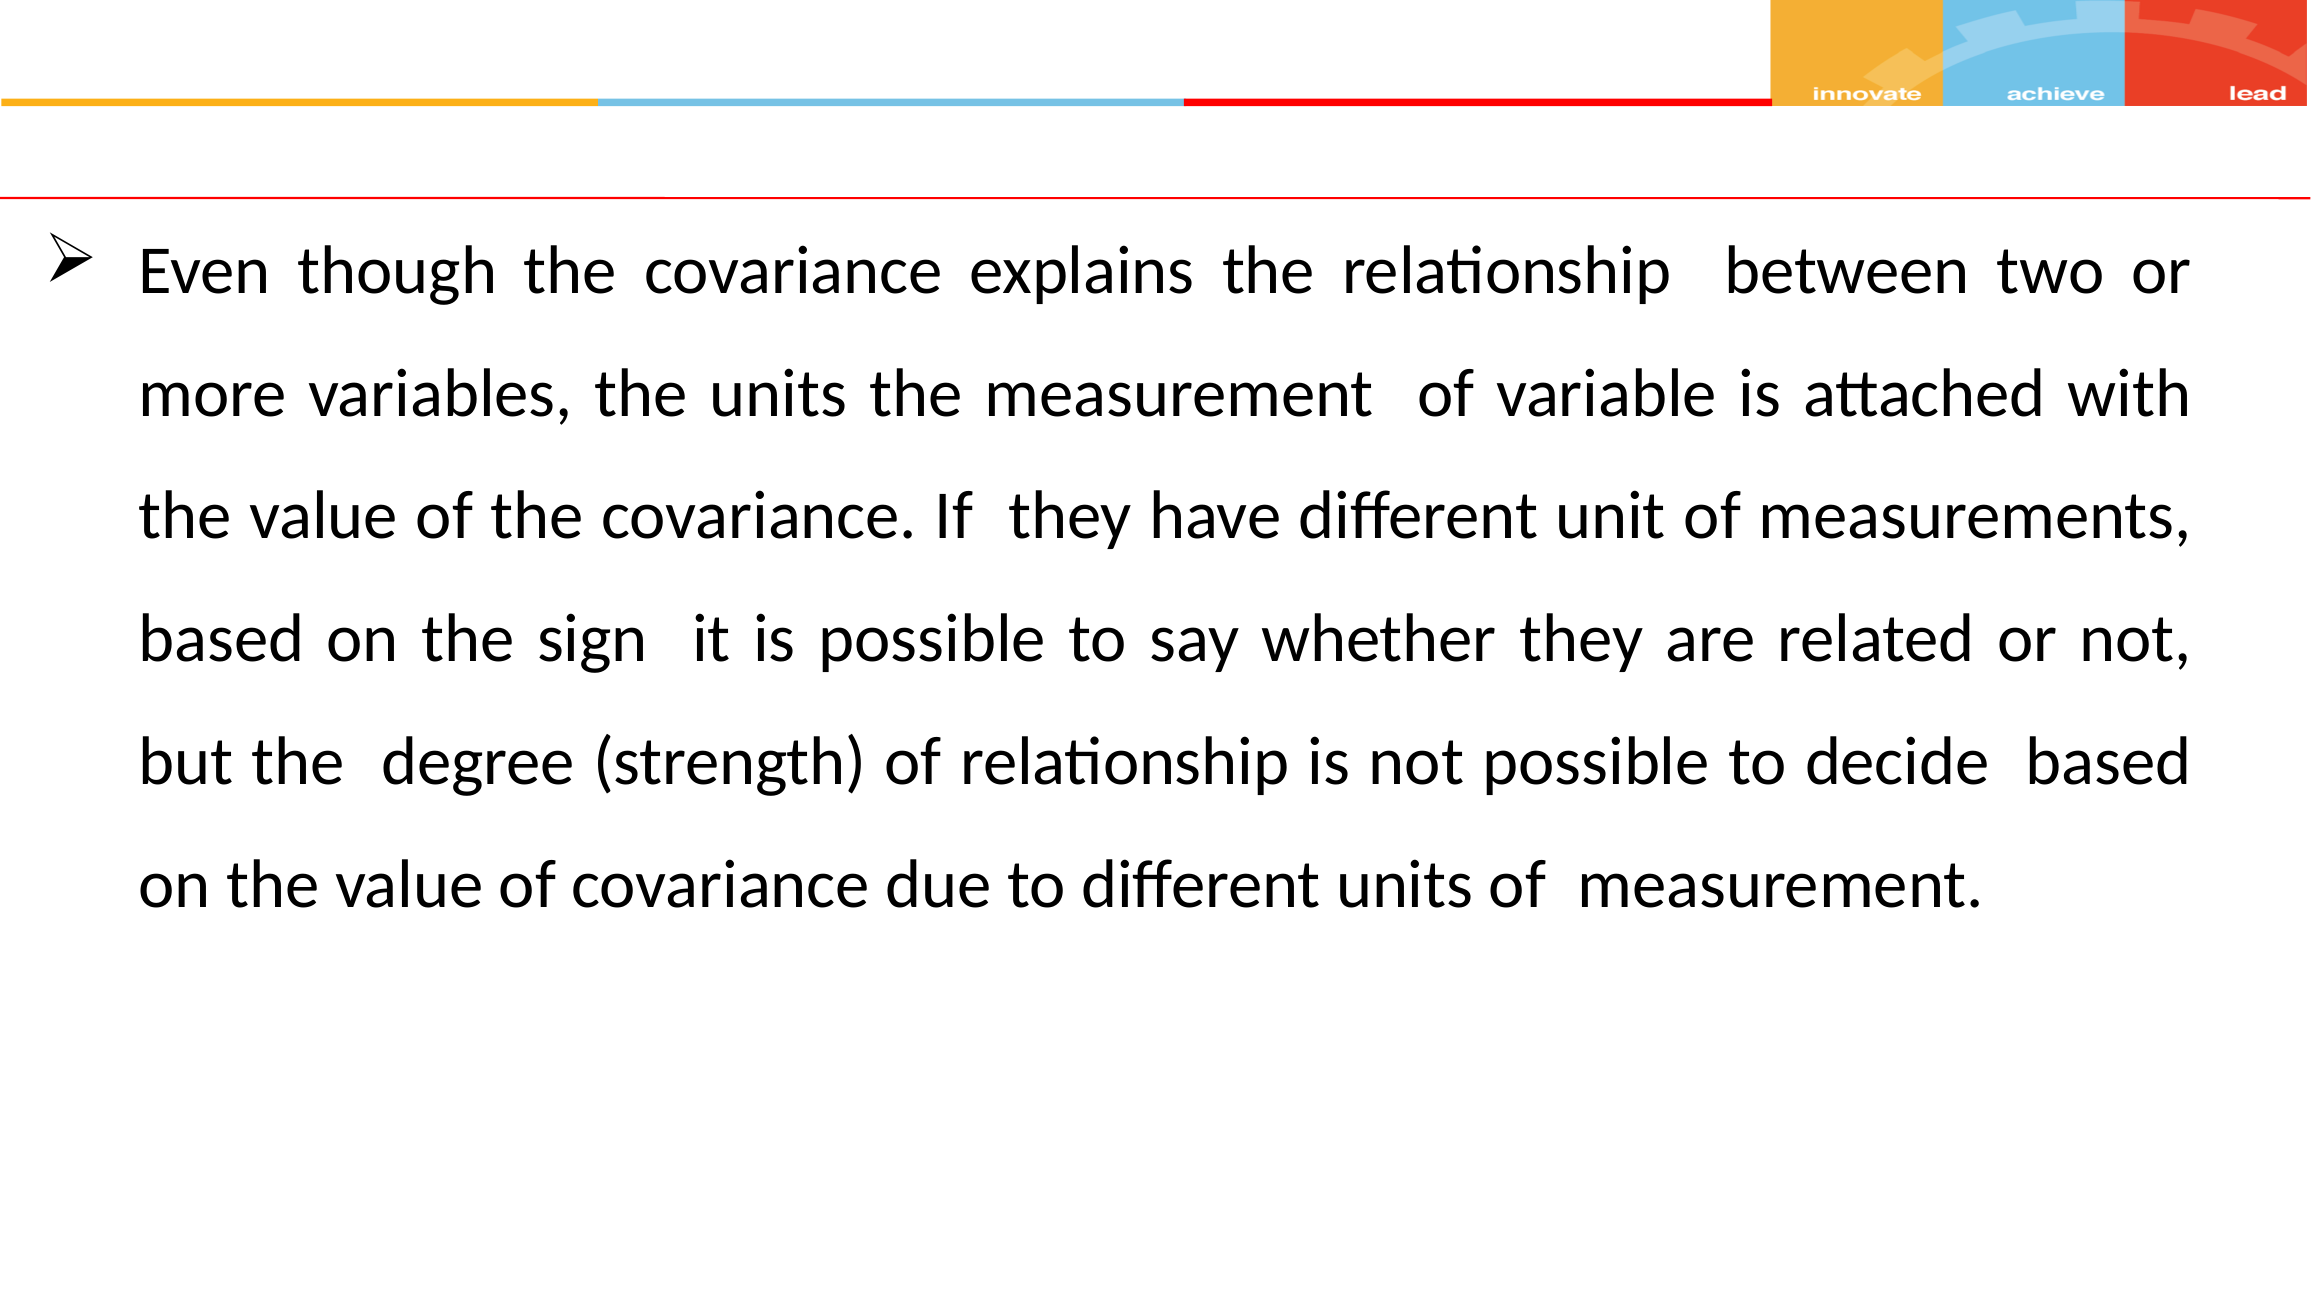

Even though the covariance explains the relationship  between two or more variables, the units the measurement  of variable is attached with the value of the covariance. If  they have different unit of measurements, based on the sign  it is possible to say whether they are related or not, but the  degree (strength) of relationship is not possible to decide  based on the value of covariance due to different units of  measurement.

|